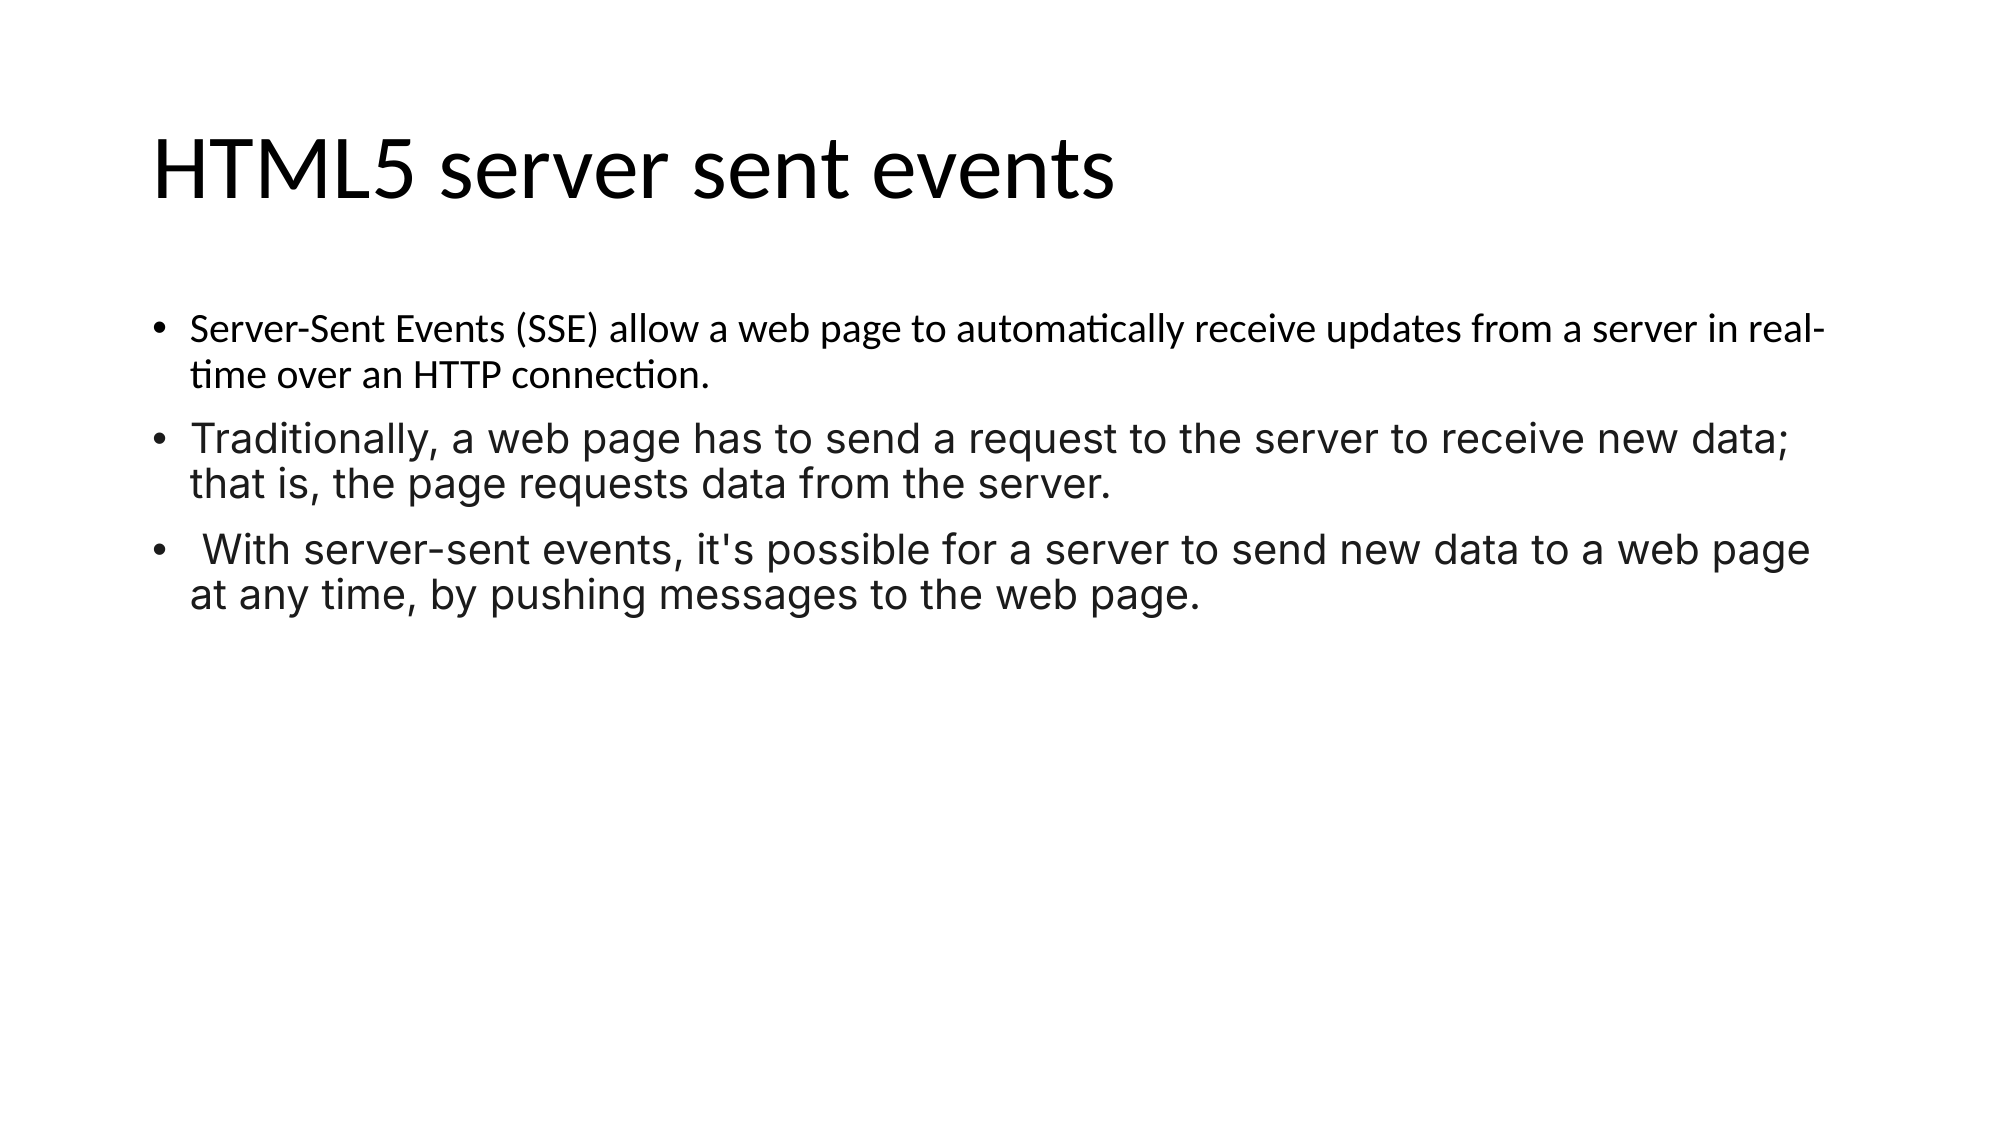

# HTML5 server sent events
Server-Sent Events (SSE) allow a web page to automatically receive updates from a server in real-time over an HTTP connection.
Traditionally, a web page has to send a request to the server to receive new data; that is, the page requests data from the server.
 With server-sent events, it's possible for a server to send new data to a web page at any time, by pushing messages to the web page.